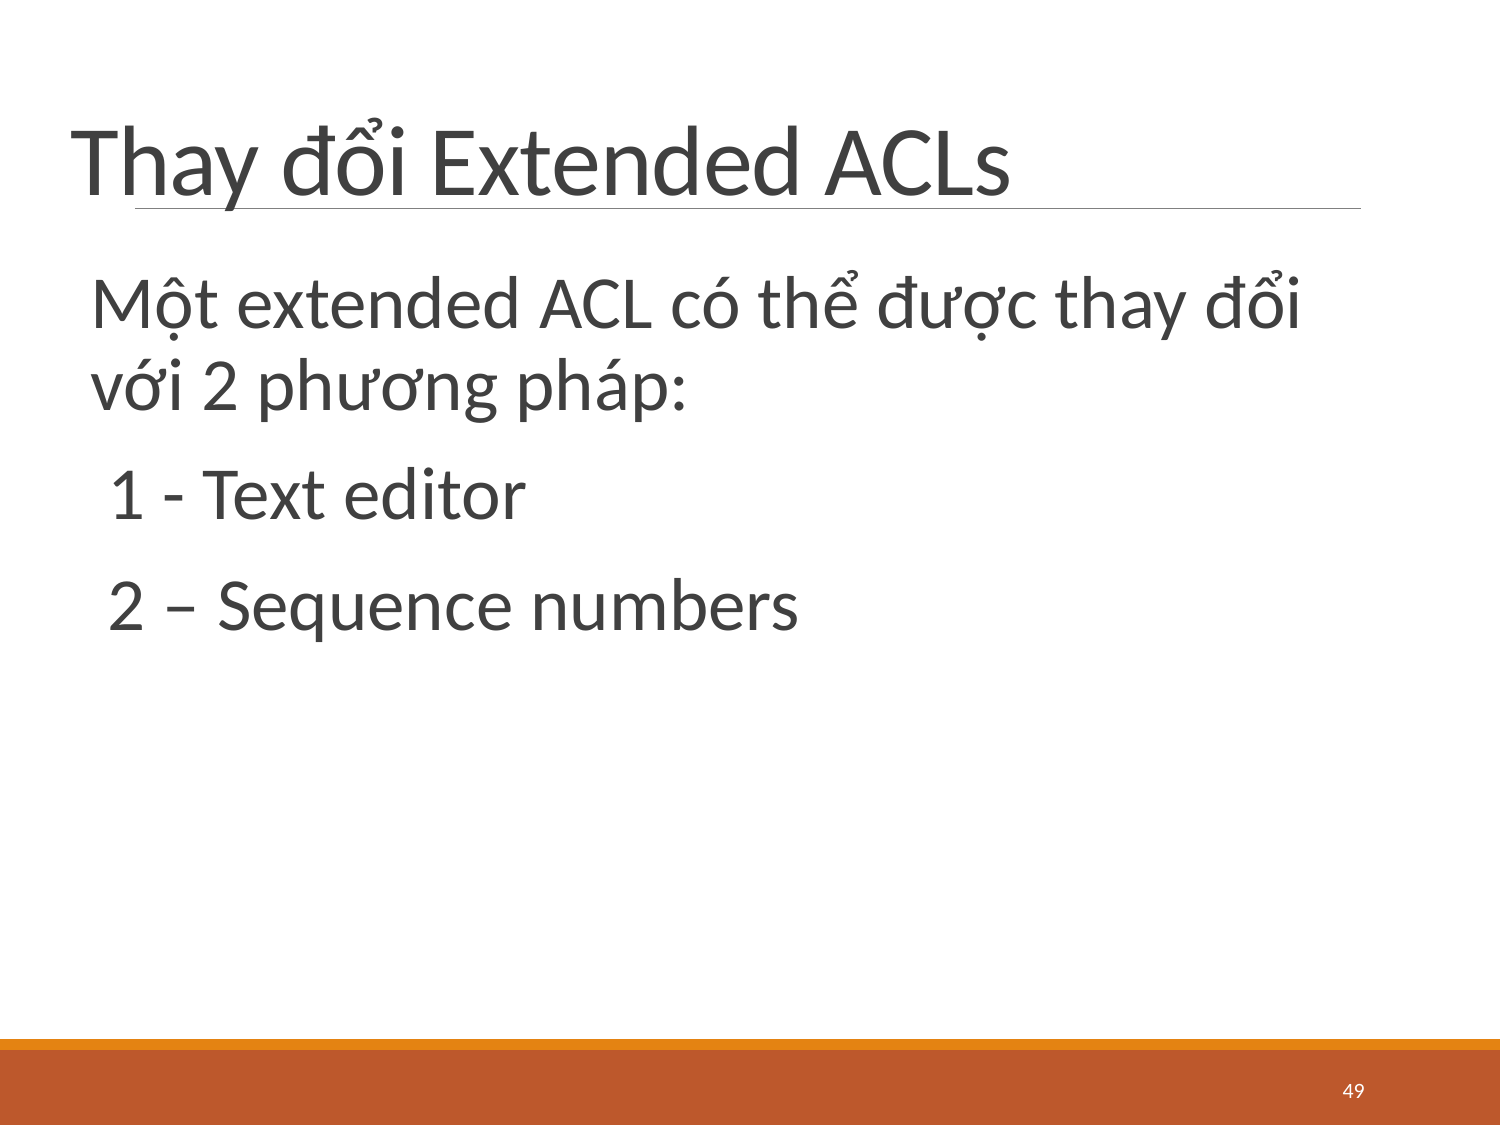

# Thay đổi Extended ACLs
Một extended ACL có thể được thay đổi với 2 phương pháp:
1 - Text editor
2 – Sequence numbers
49